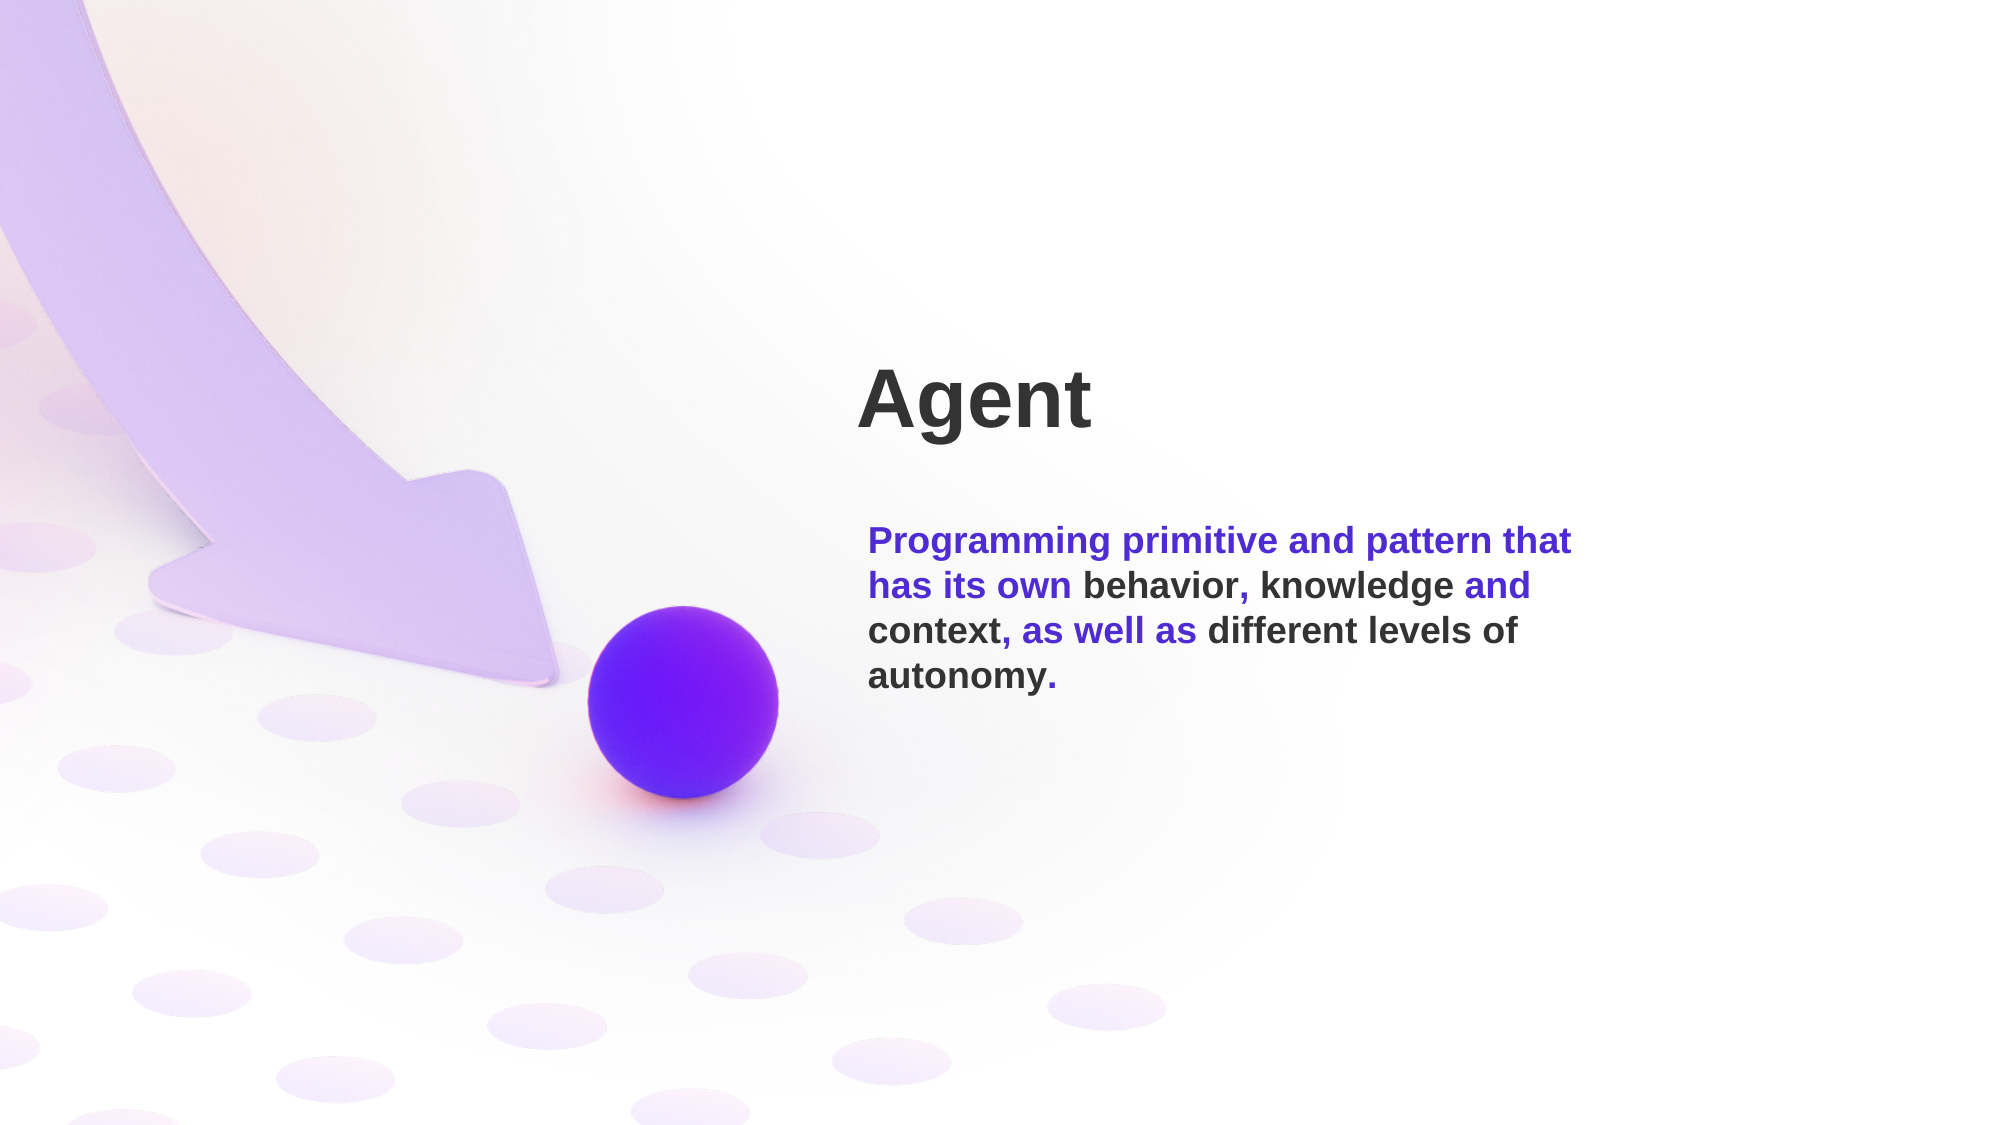

# Agent
Programming primitive and pattern that has its own behavior, knowledge and context, as well as different levels of autonomy.